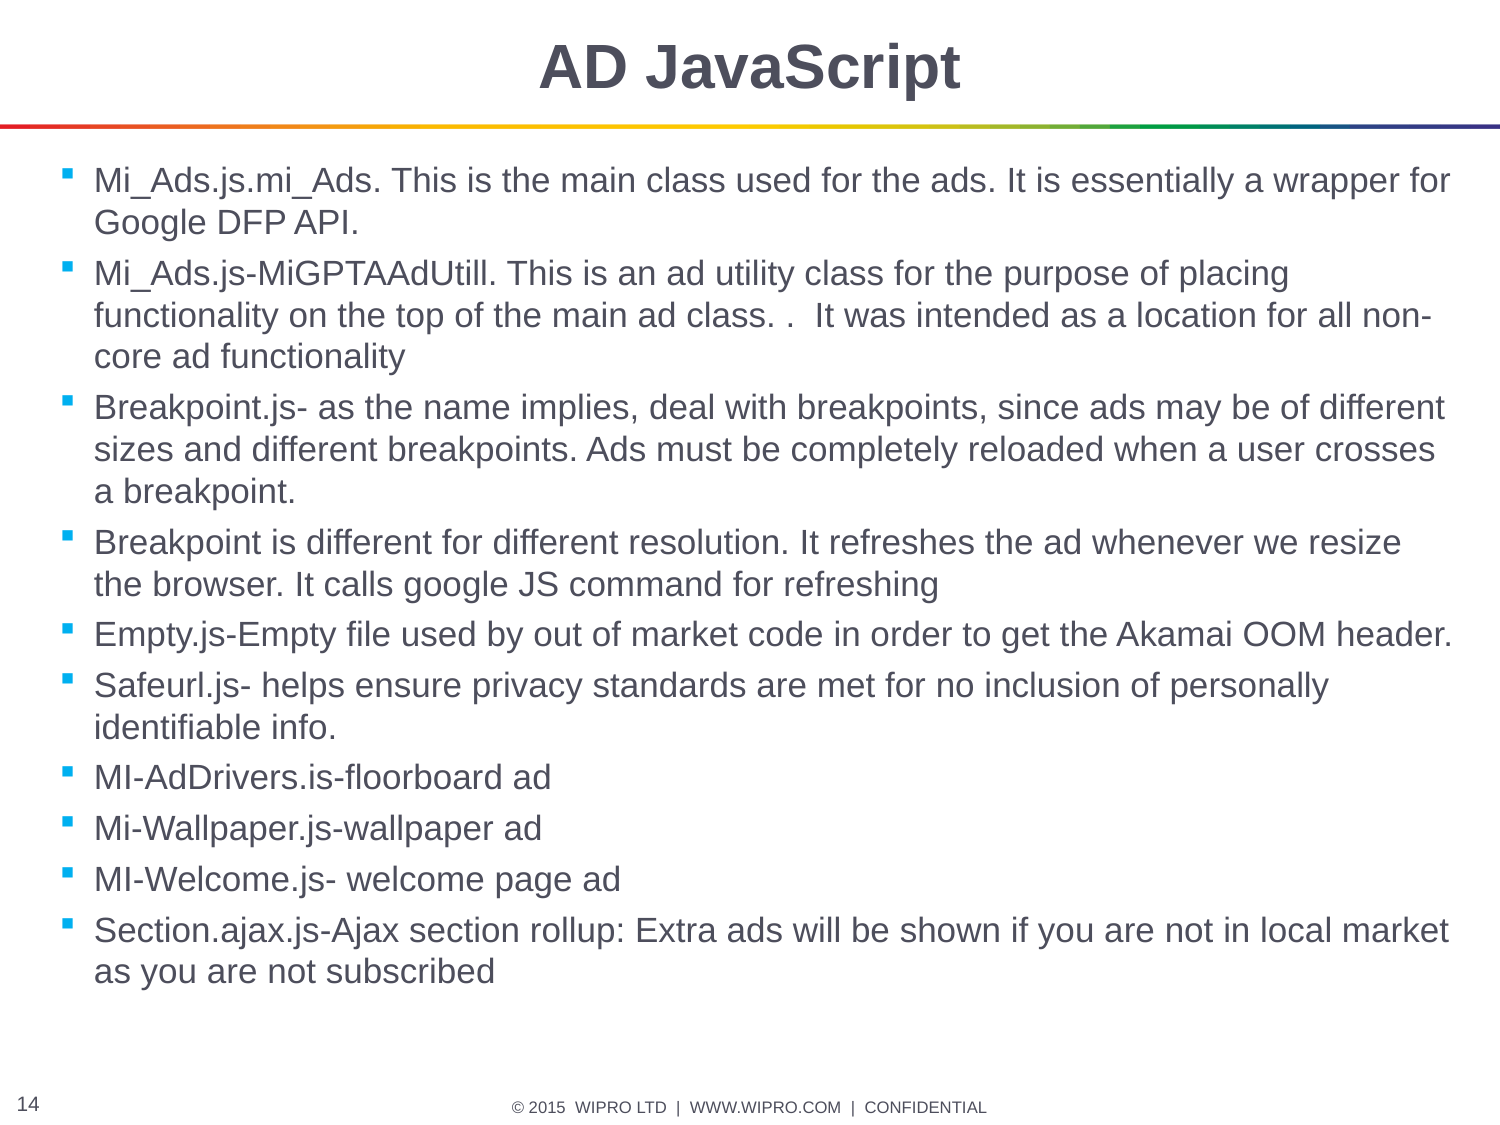

# AD JavaScript
Mi_Ads.js.mi_Ads. This is the main class used for the ads. It is essentially a wrapper for Google DFP API.
Mi_Ads.js-MiGPTAAdUtill. This is an ad utility class for the purpose of placing functionality on the top of the main ad class. .  It was intended as a location for all non-core ad functionality
Breakpoint.js- as the name implies, deal with breakpoints, since ads may be of different sizes and different breakpoints. Ads must be completely reloaded when a user crosses a breakpoint.
Breakpoint is different for different resolution. It refreshes the ad whenever we resize the browser. It calls google JS command for refreshing
Empty.js-Empty file used by out of market code in order to get the Akamai OOM header.
Safeurl.js- helps ensure privacy standards are met for no inclusion of personally identifiable info.
MI-AdDrivers.is-floorboard ad
Mi-Wallpaper.js-wallpaper ad
MI-Welcome.js- welcome page ad
Section.ajax.js-Ajax section rollup: Extra ads will be shown if you are not in local market as you are not subscribed